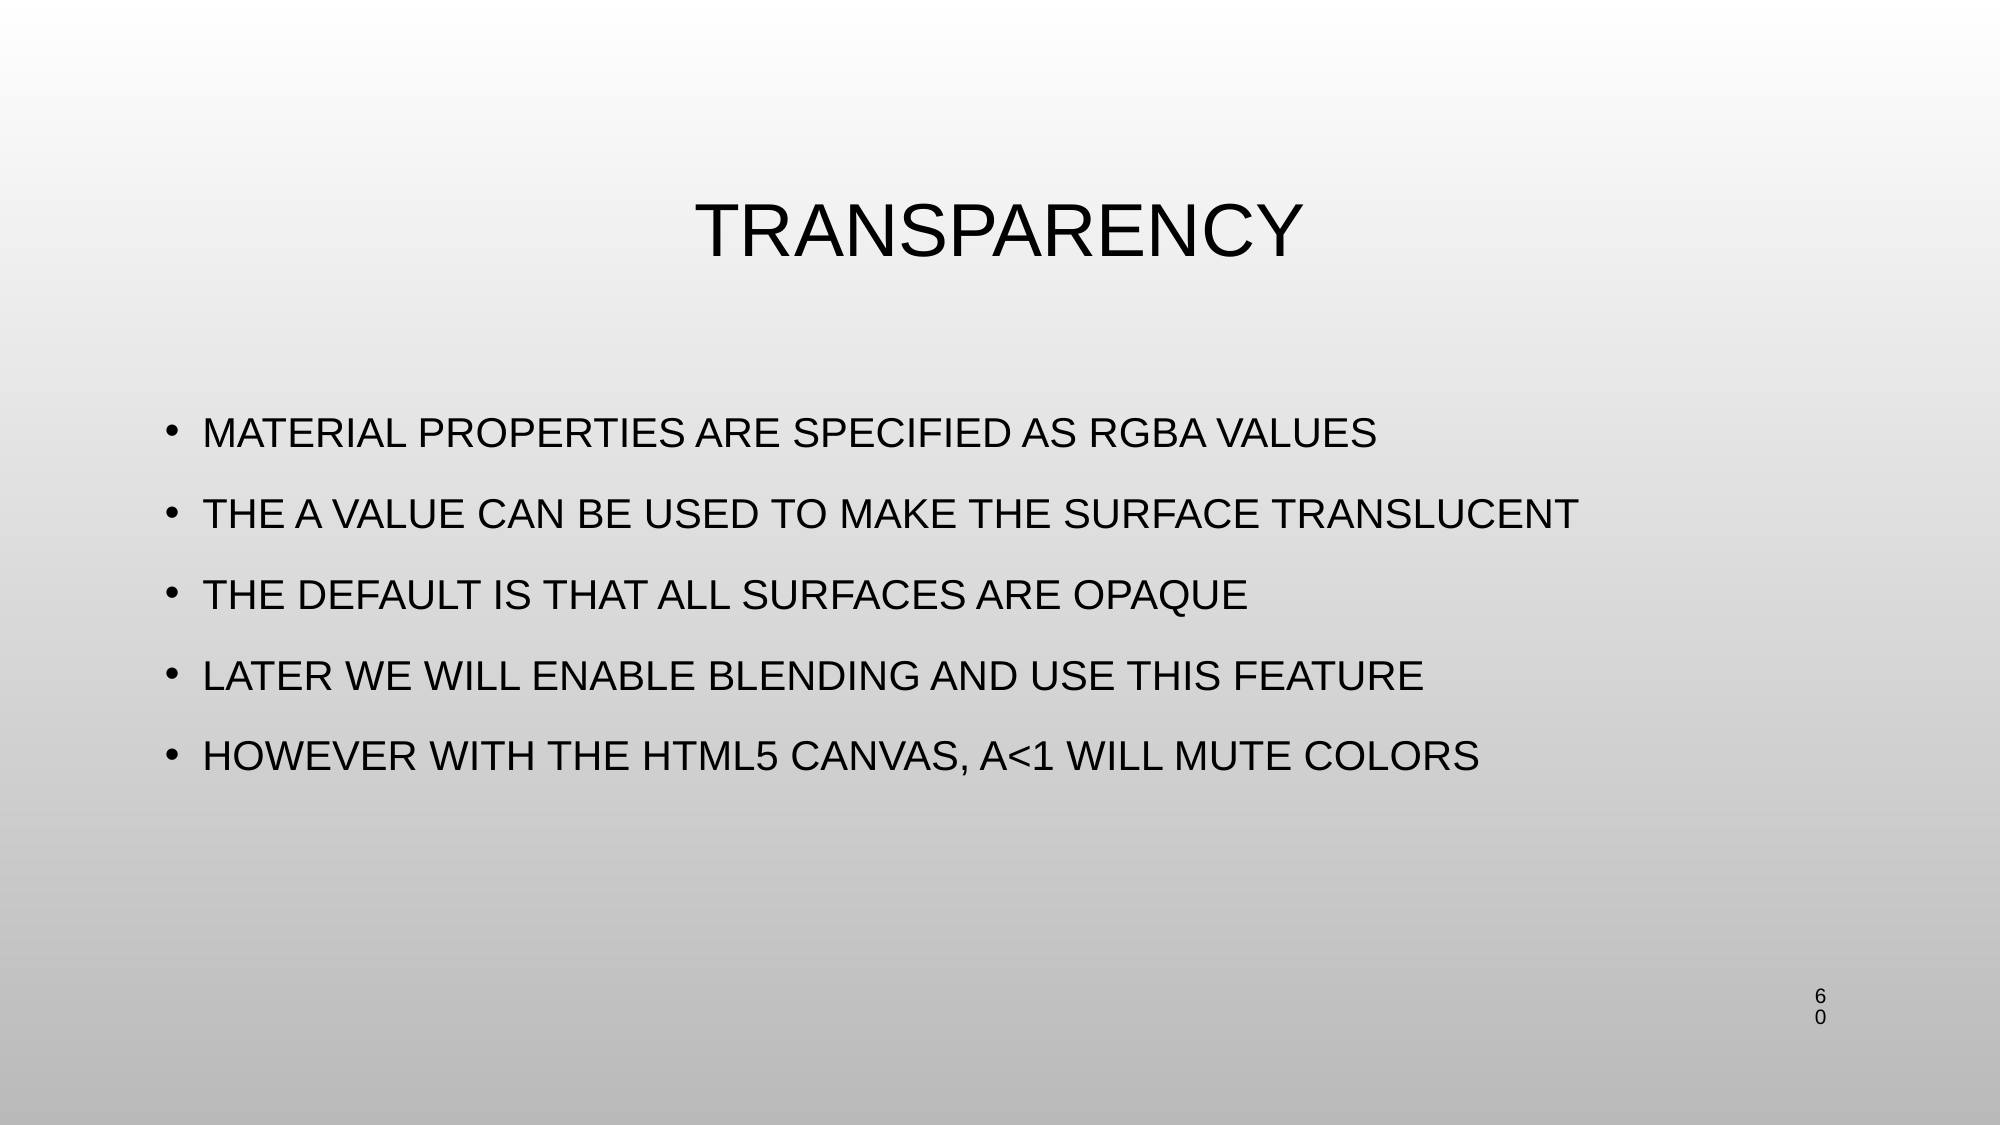

# Transparency
Material properties are specified as RGBA values
The A value can be used to make the surface translucent
The default is that all surfaces are opaque
Later we will enable blending and use this feature
However with the HTML5 canvas, A<1 will mute colors
60